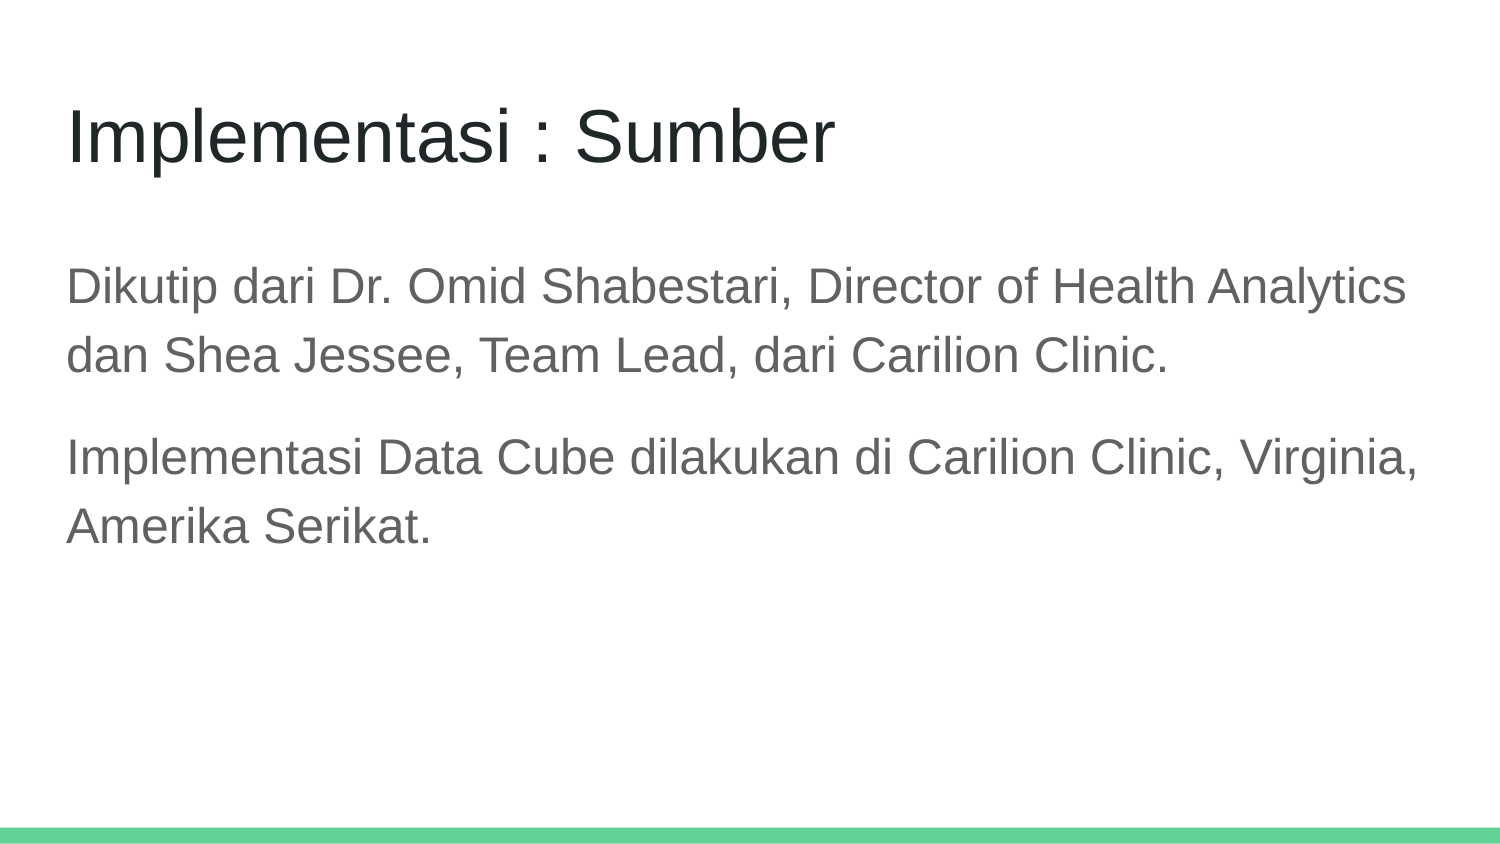

# Implementasi : Sumber

Dikutip dari Dr. Omid Shabestari, Director of Health Analytics dan Shea Jessee, Team Lead, dari Carilion Clinic.
Implementasi Data Cube dilakukan di Carilion Clinic, Virginia, Amerika Serikat.